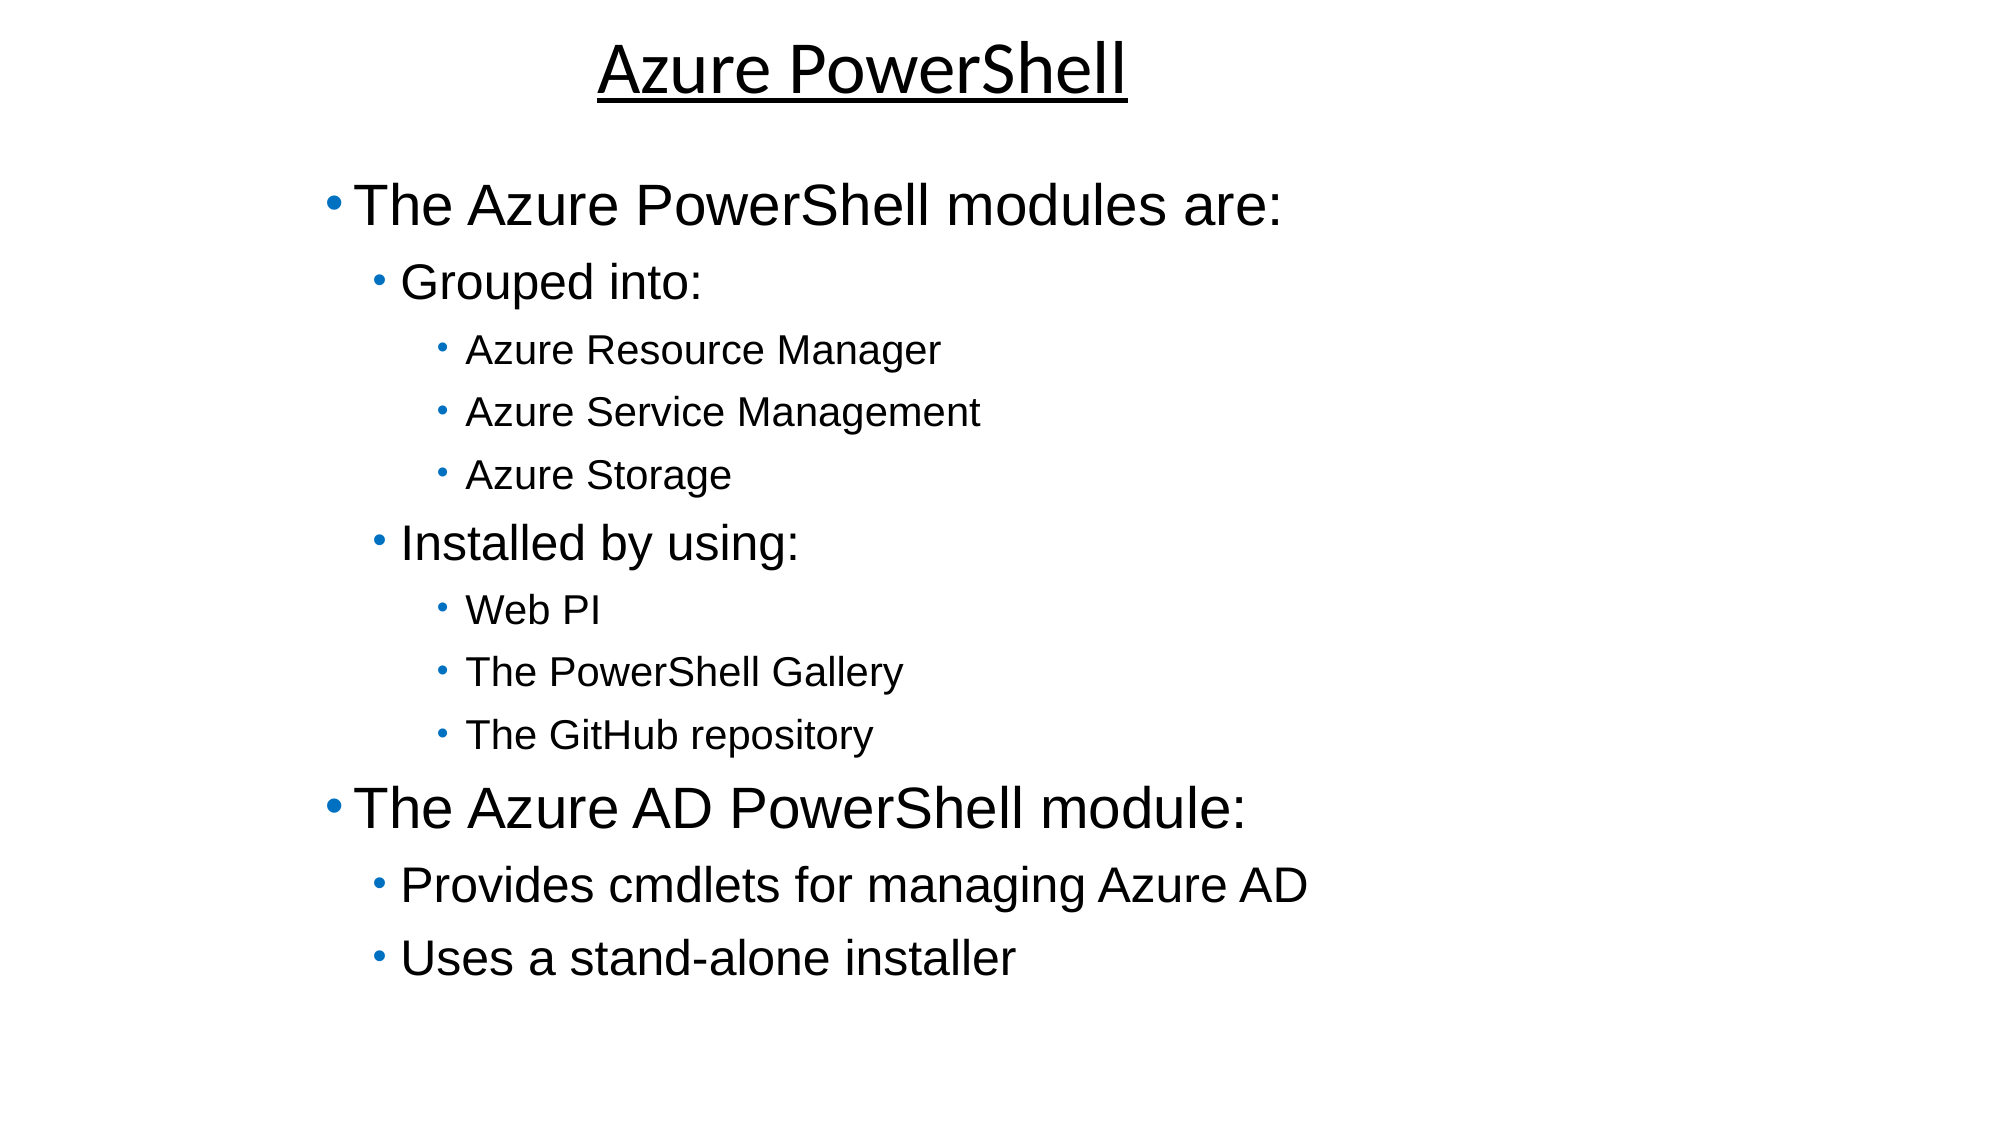

# Azure PowerShell
The Azure PowerShell modules are:
Grouped into:
Azure Resource Manager
Azure Service Management
Azure Storage
Installed by using:
Web PI
The PowerShell Gallery
The GitHub repository
The Azure AD PowerShell module:
Provides cmdlets for managing Azure AD
Uses a stand-alone installer